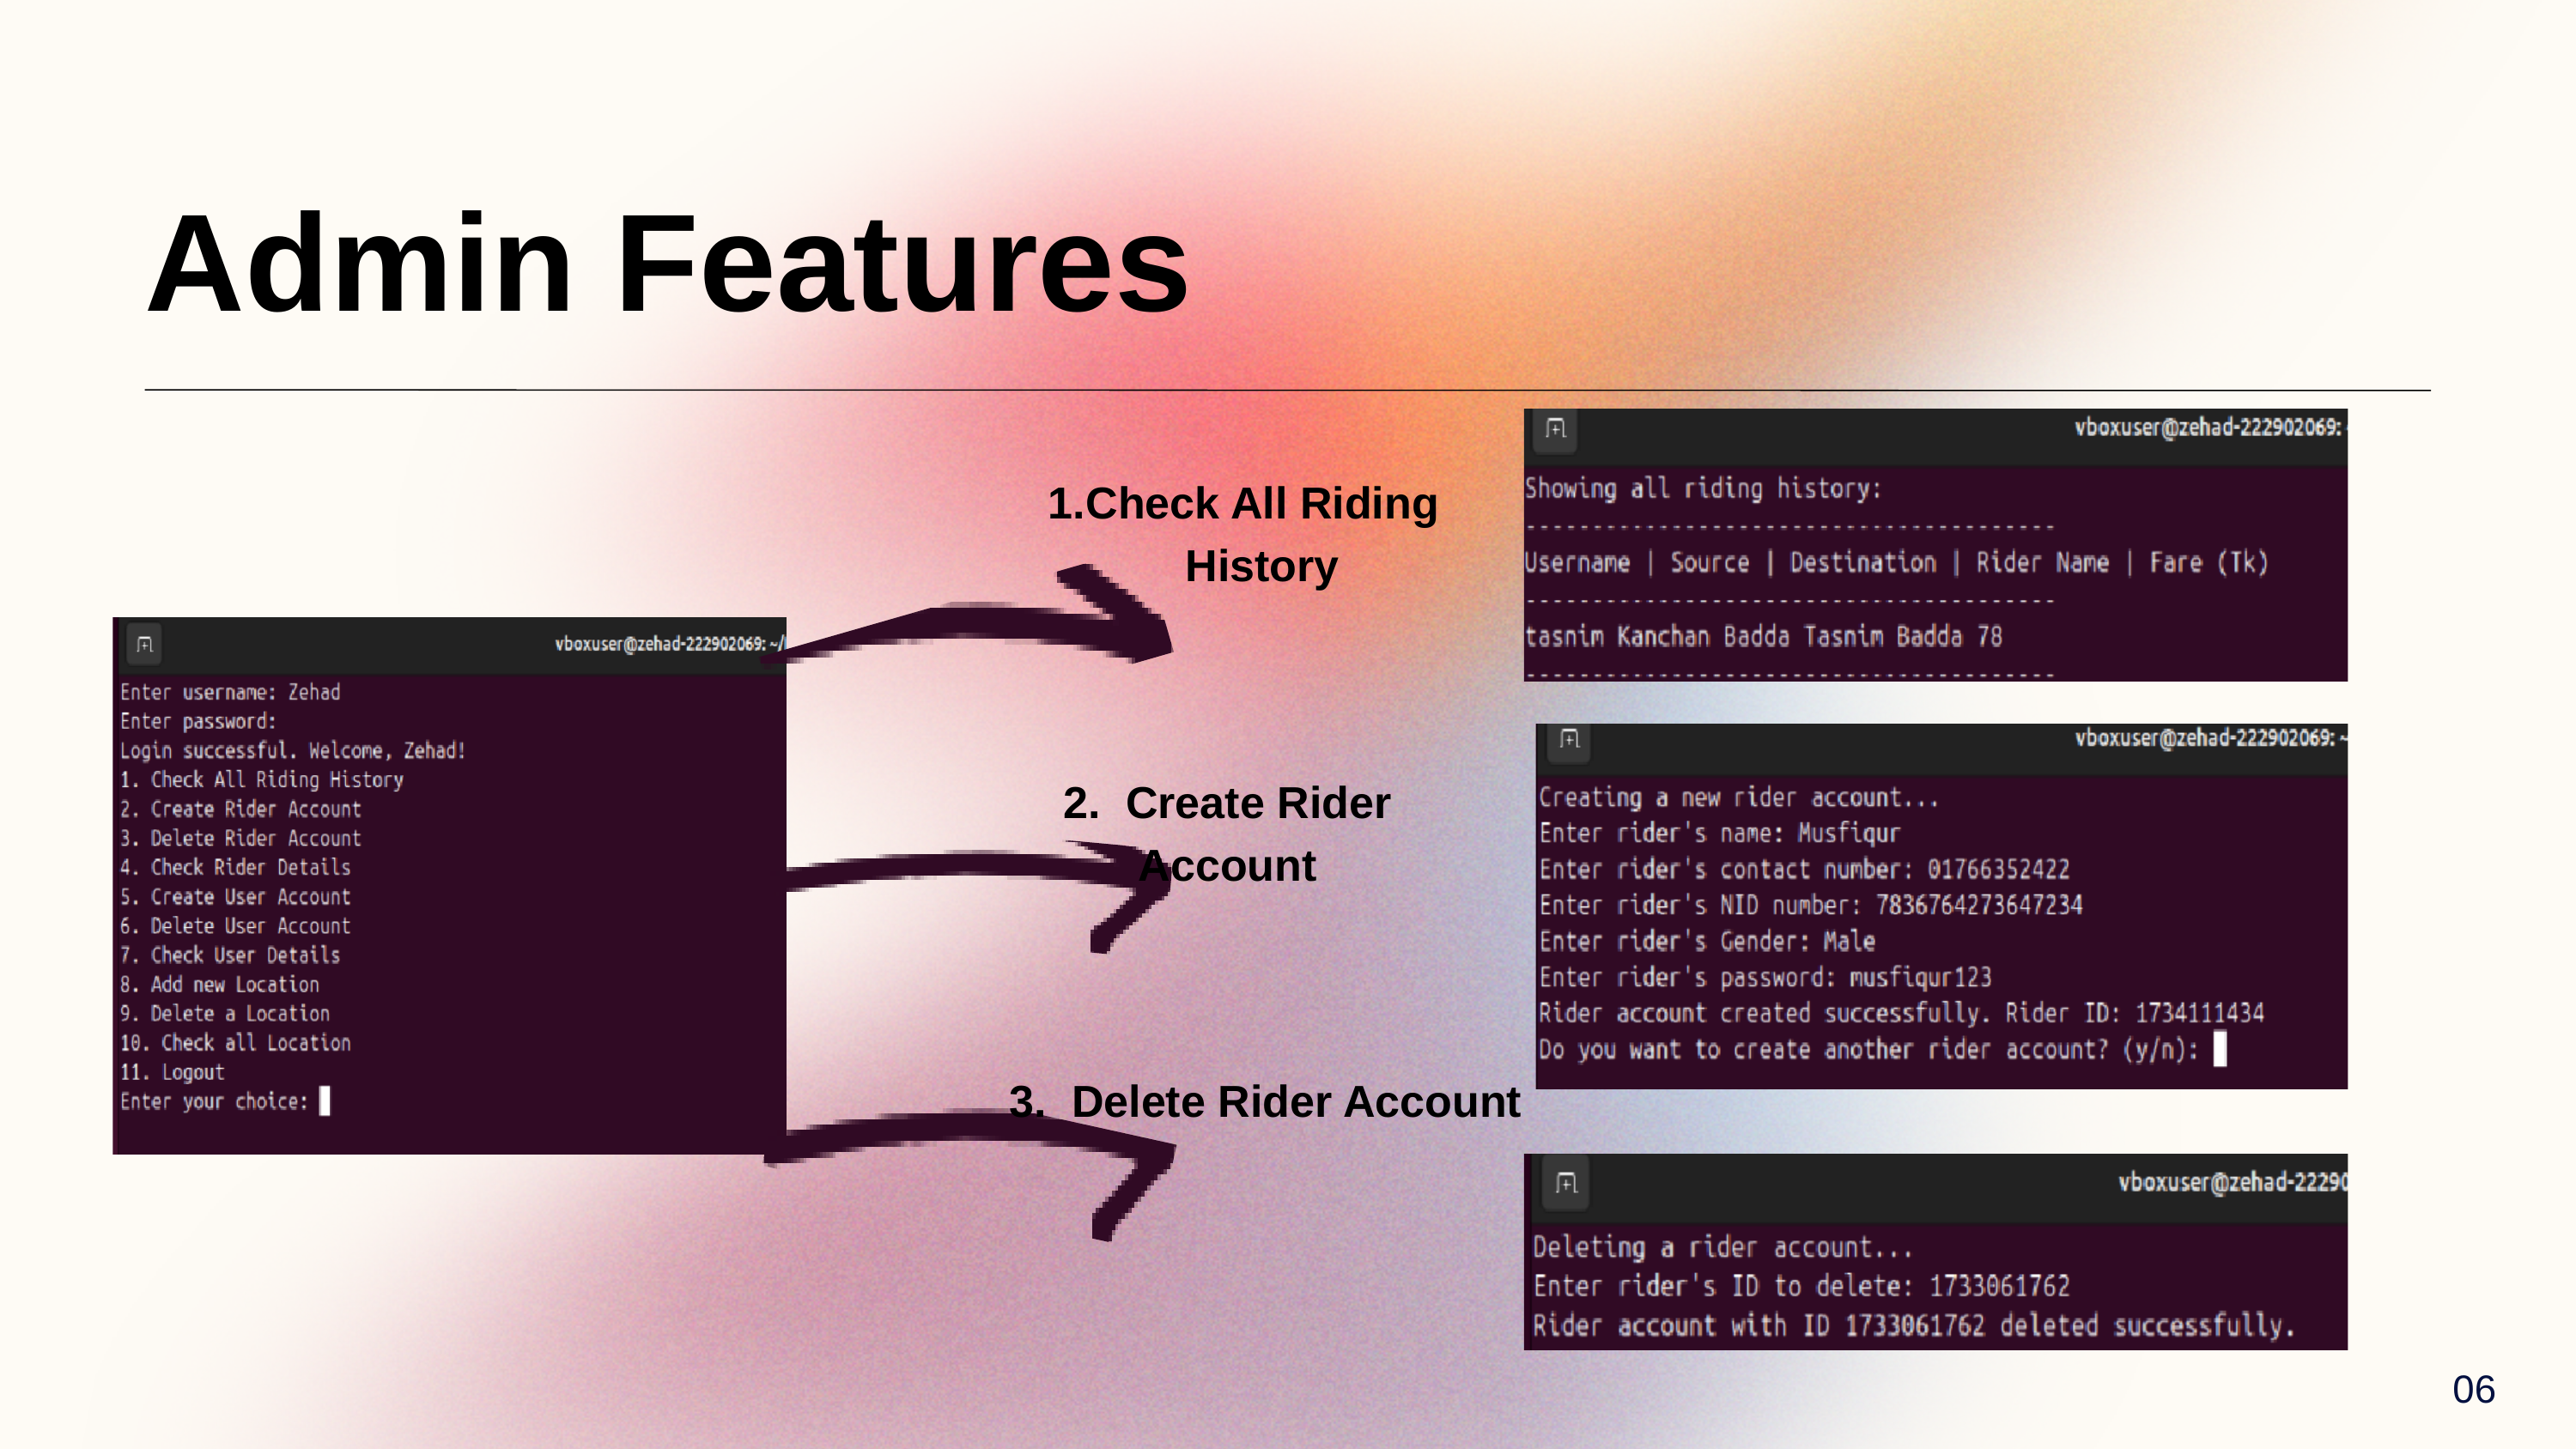

Admin Features

Check All Riding History

2.  Create Rider Account

3.  Delete Rider Account

06